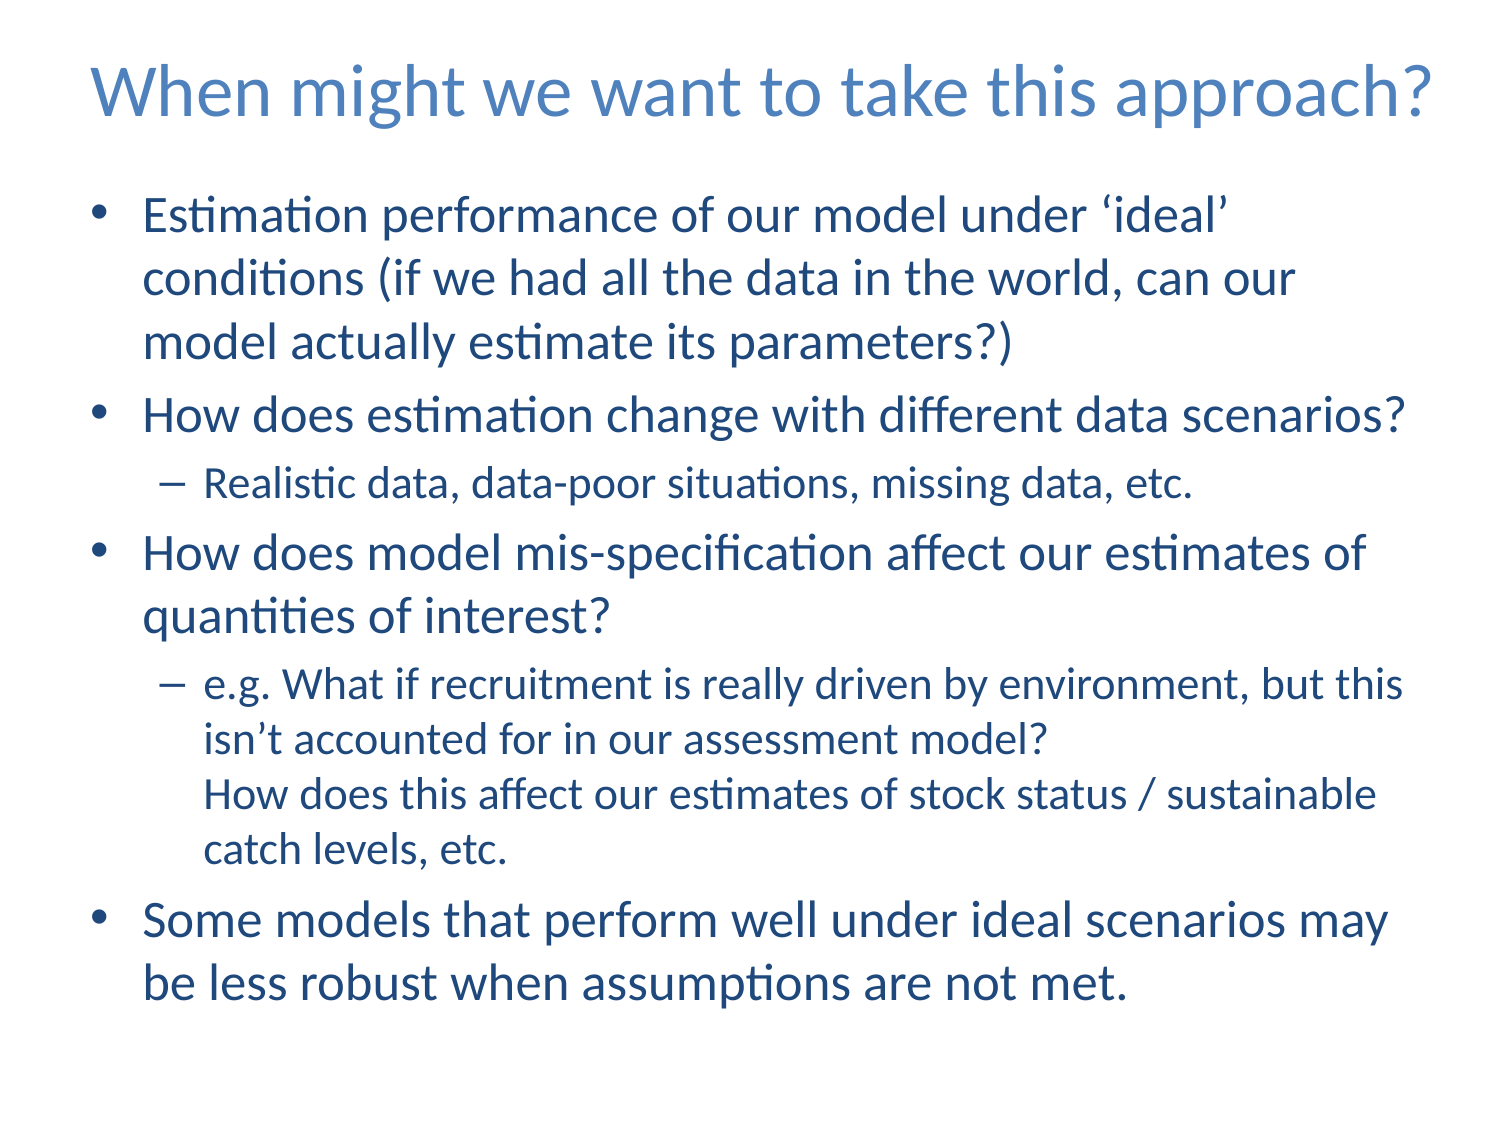

# When might we want to take this approach?
Estimation performance of our model under ‘ideal’ conditions (if we had all the data in the world, can our model actually estimate its parameters?)
How does estimation change with different data scenarios?
Realistic data, data-poor situations, missing data, etc.
How does model mis-specification affect our estimates of quantities of interest?
e.g. What if recruitment is really driven by environment, but this isn’t accounted for in our assessment model?
How does this affect our estimates of stock status / sustainable catch levels, etc.
Some models that perform well under ideal scenarios may be less robust when assumptions are not met.